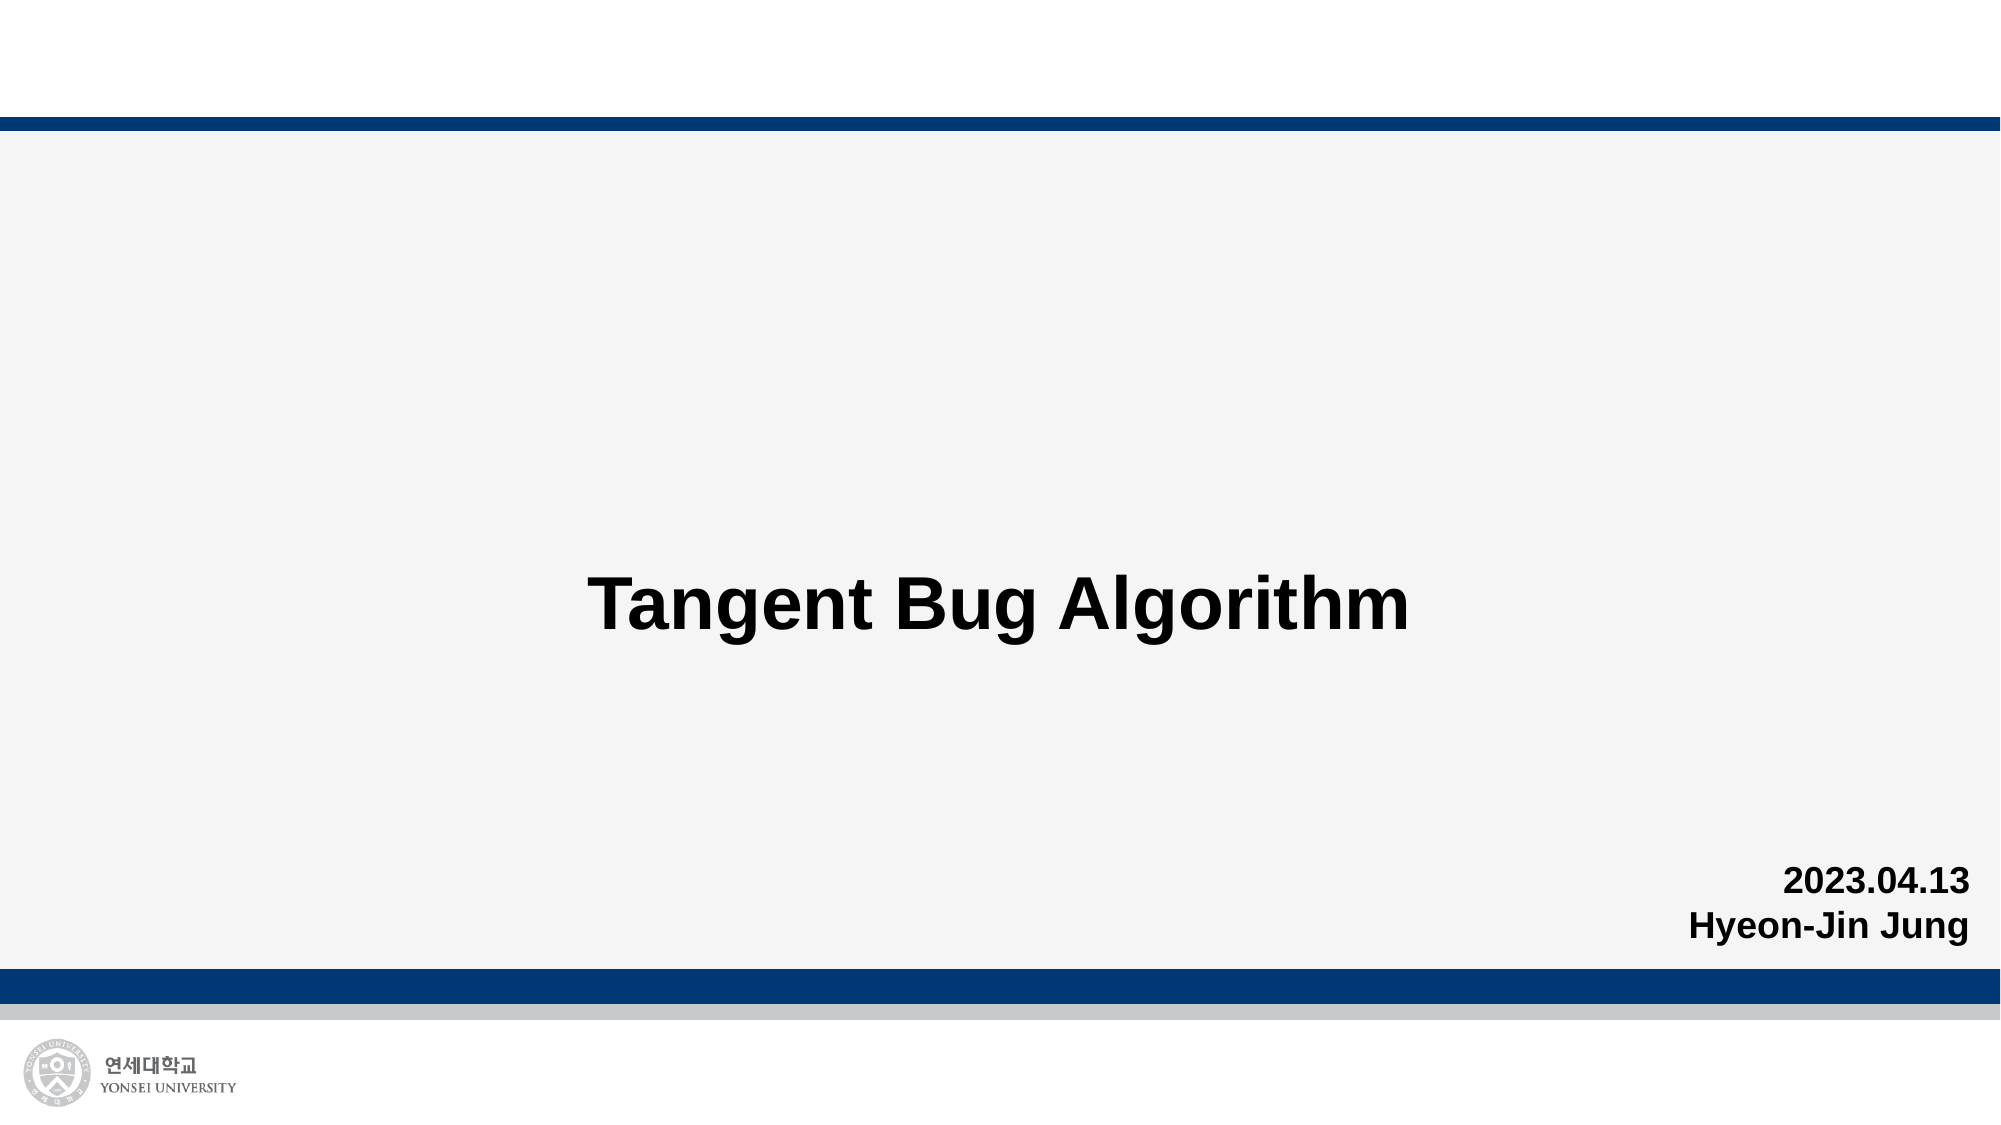

# Tangent Bug Algorithm
2023.04.13
Hyeon-Jin Jung